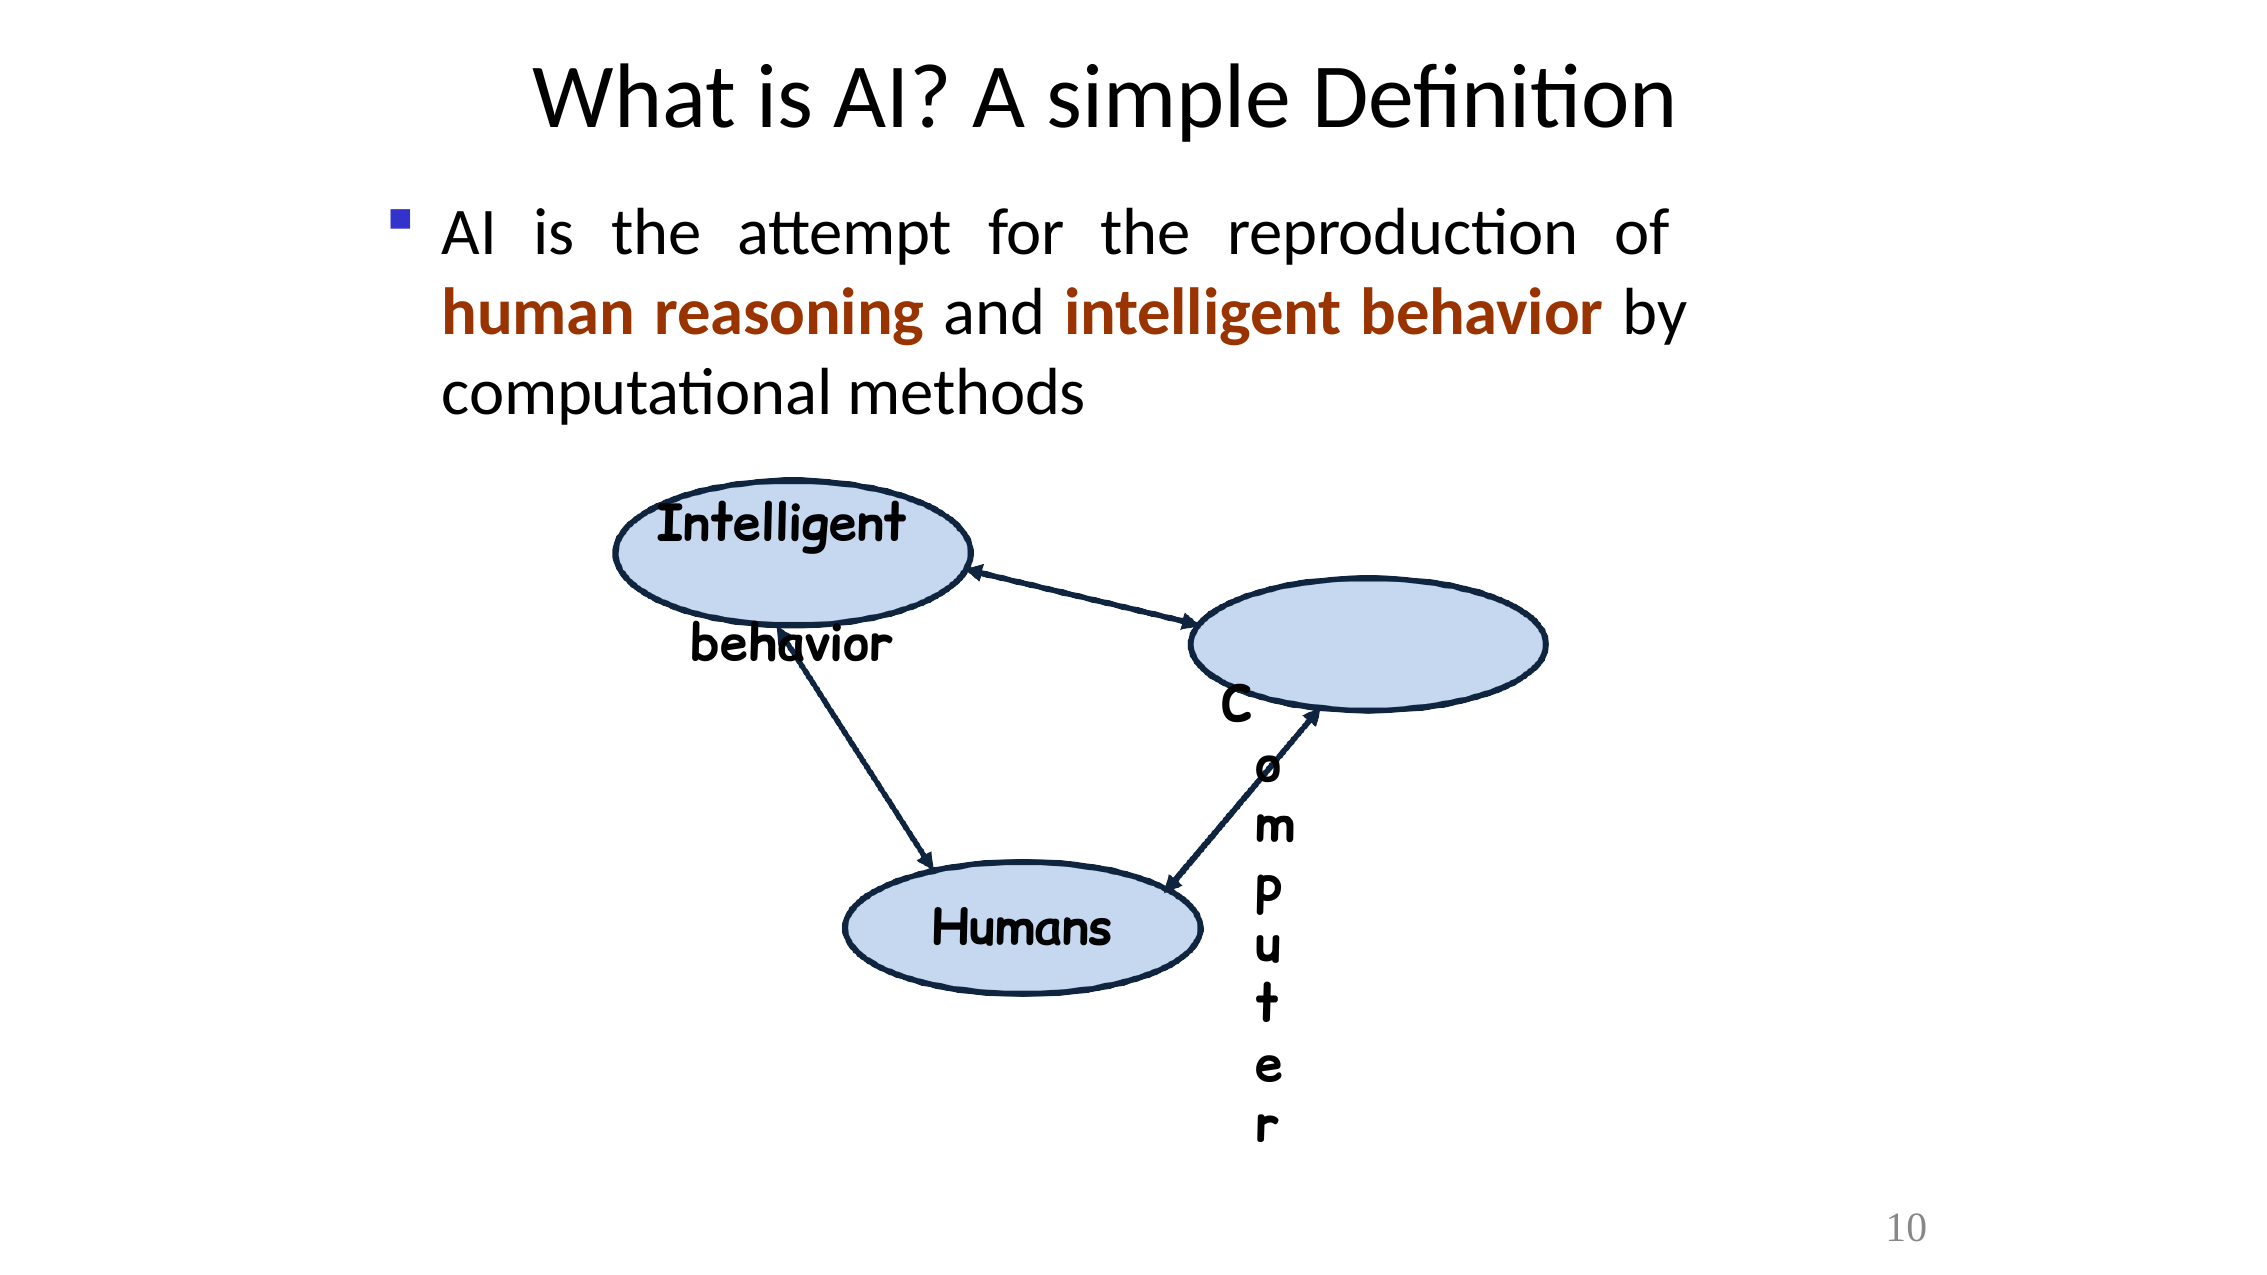

# What is AI? A simple Definition
AI is the attempt for the reproduction of  human reasoning and intelligent behavior by  computational methods
Intelligent  behavior
Computer

Humans
10